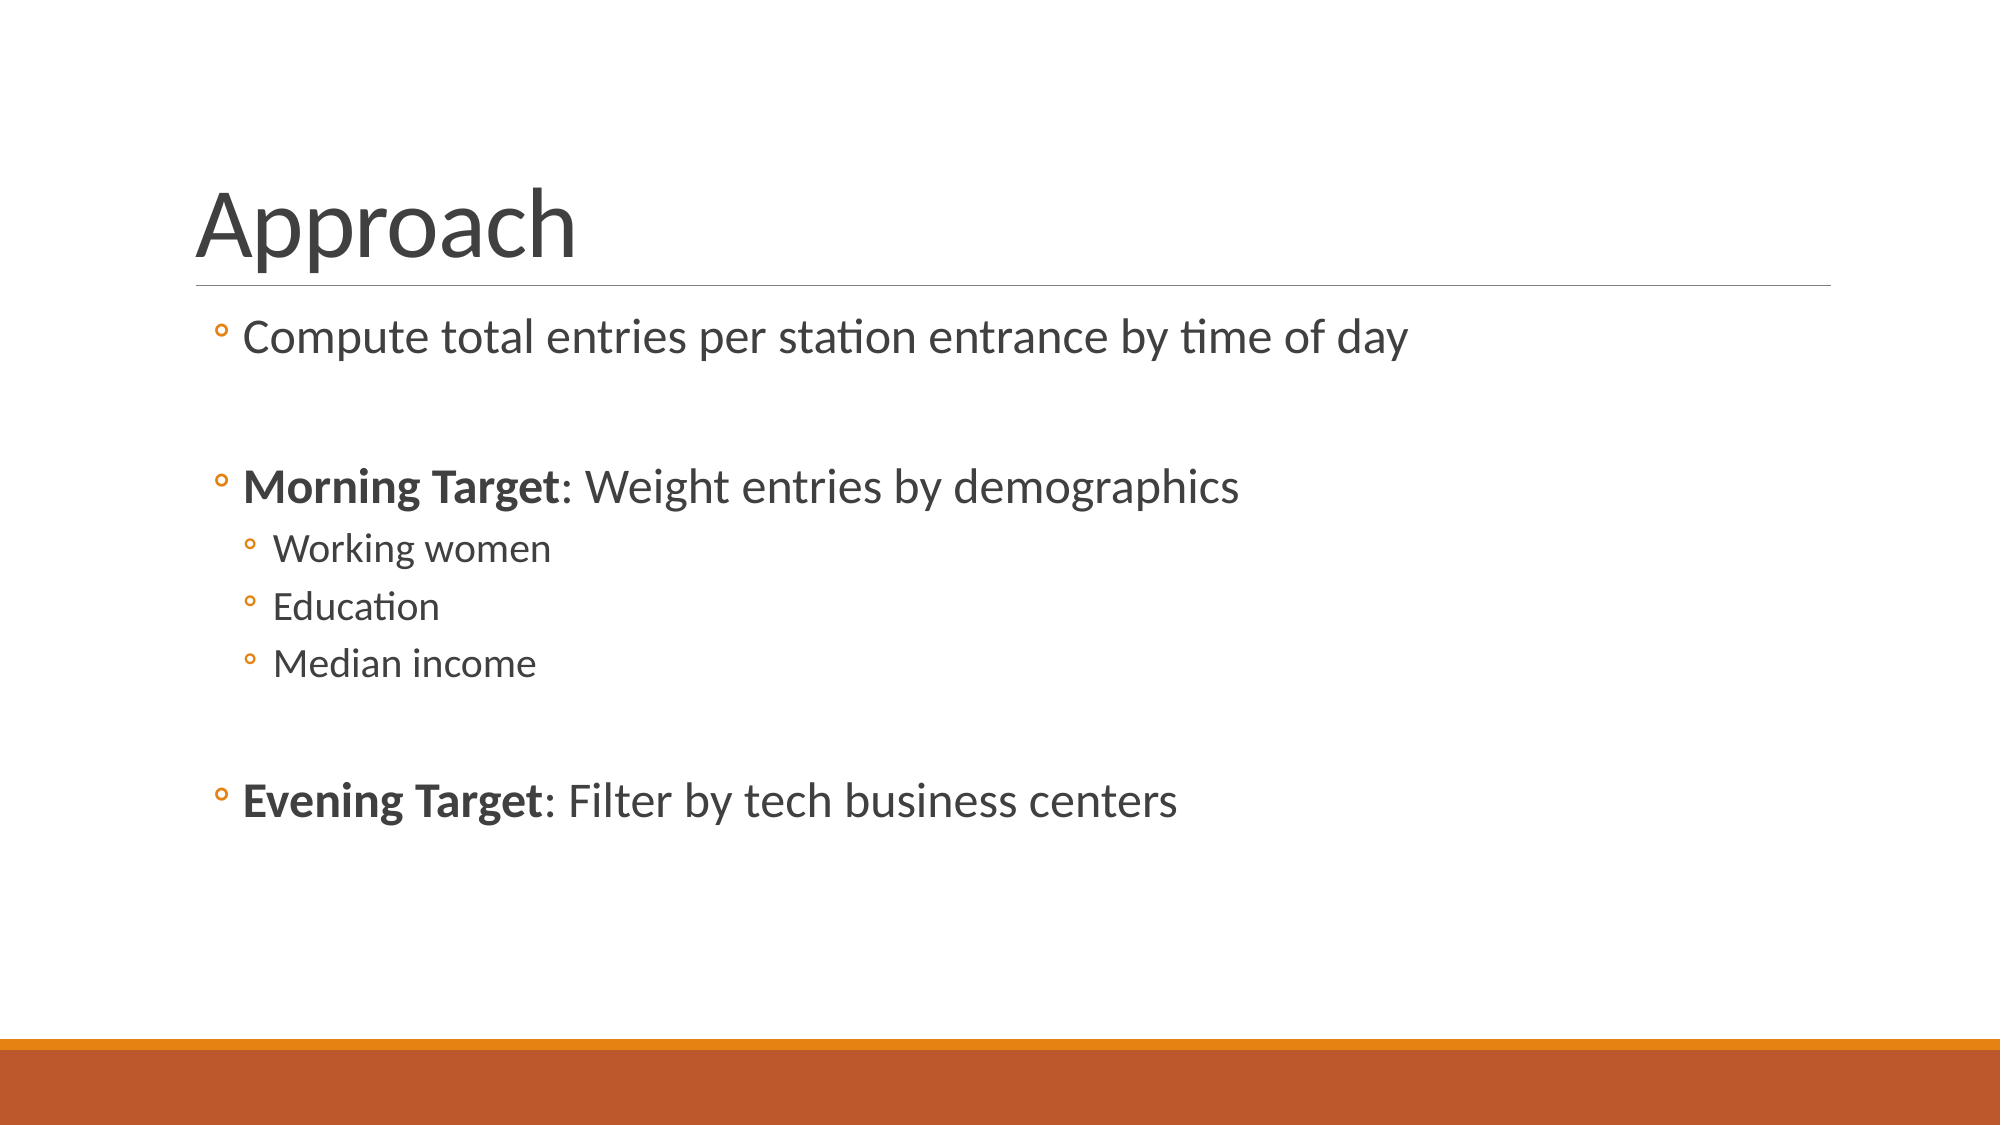

# Approach
Compute total entries per station entrance by time of day

Morning Target: Weight entries by demographics
Working women
Education
Median income

Evening Target: Filter by tech business centers